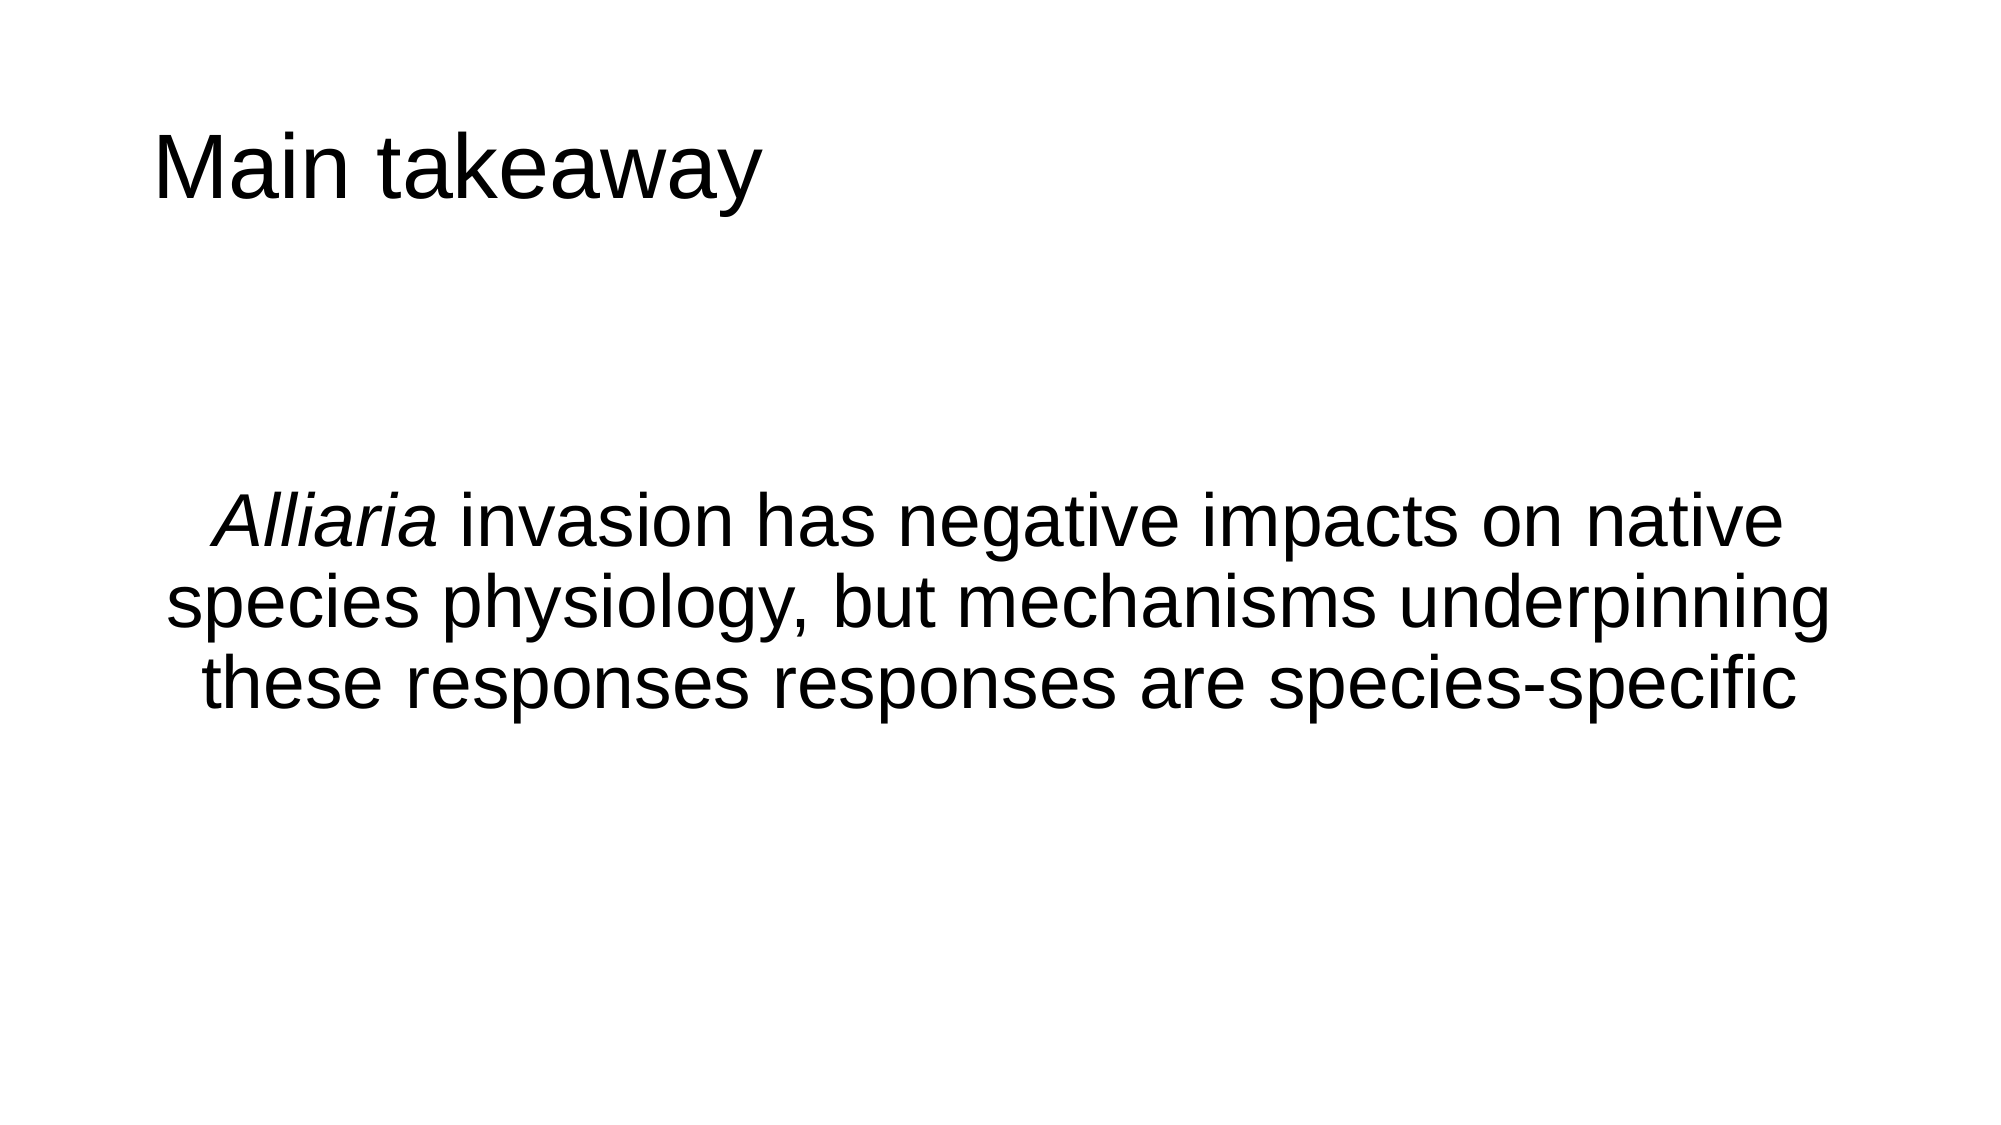

# Main takeaway

Alliaria invasion has negative impacts on native species physiology, but mechanisms underpinning these responses responses are species-specific